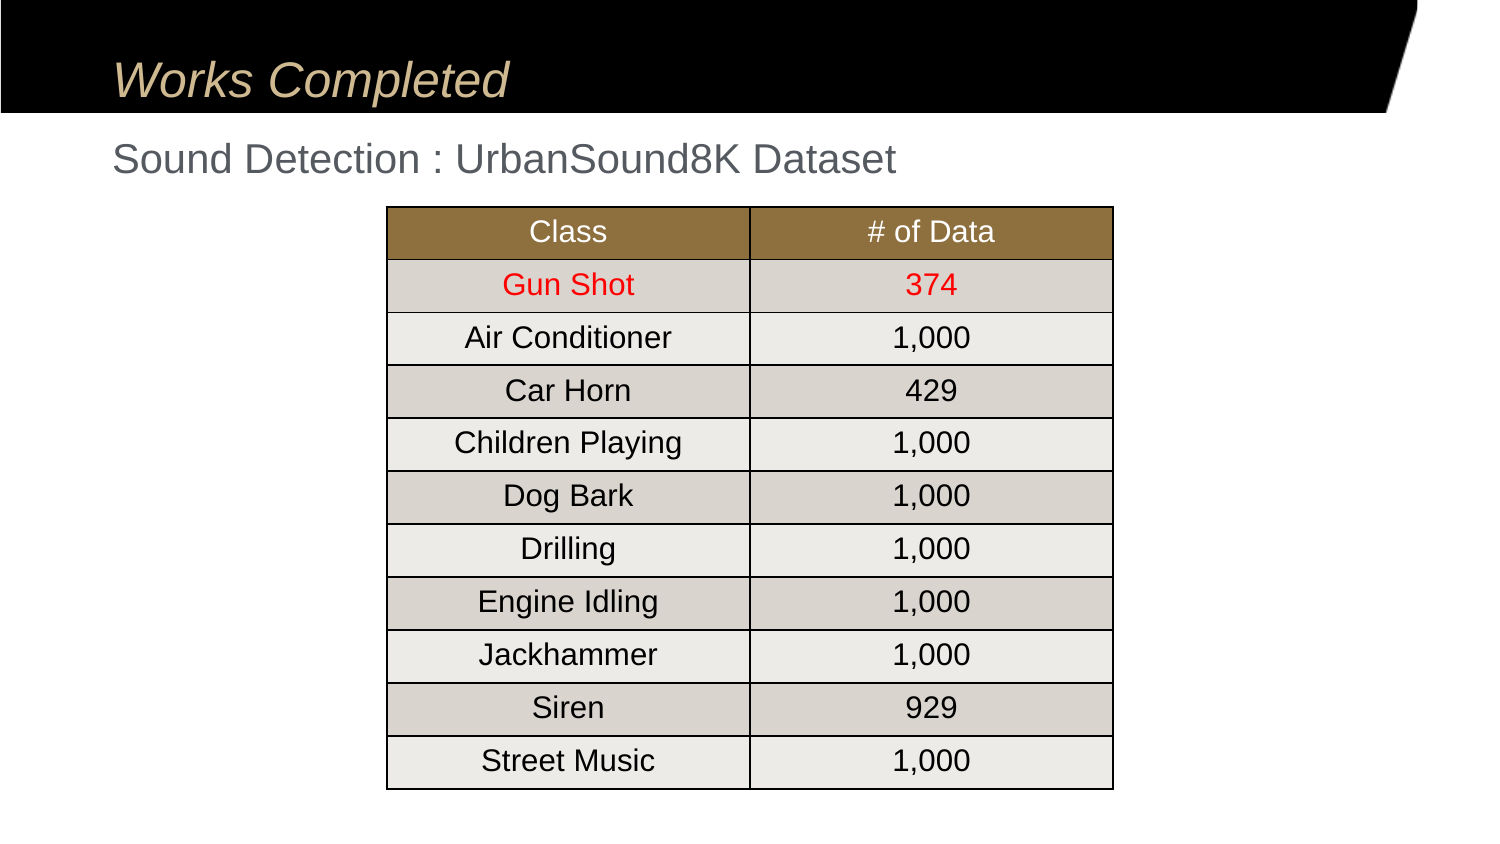

# Works Completed
Sound Detection : UrbanSound8K Dataset
| Class | # of Data |
| --- | --- |
| Gun Shot | 374 |
| Air Conditioner | 1,000 |
| Car Horn | 429 |
| Children Playing | 1,000 |
| Dog Bark | 1,000 |
| Drilling | 1,000 |
| Engine Idling | 1,000 |
| Jackhammer | 1,000 |
| Siren | 929 |
| Street Music | 1,000 |